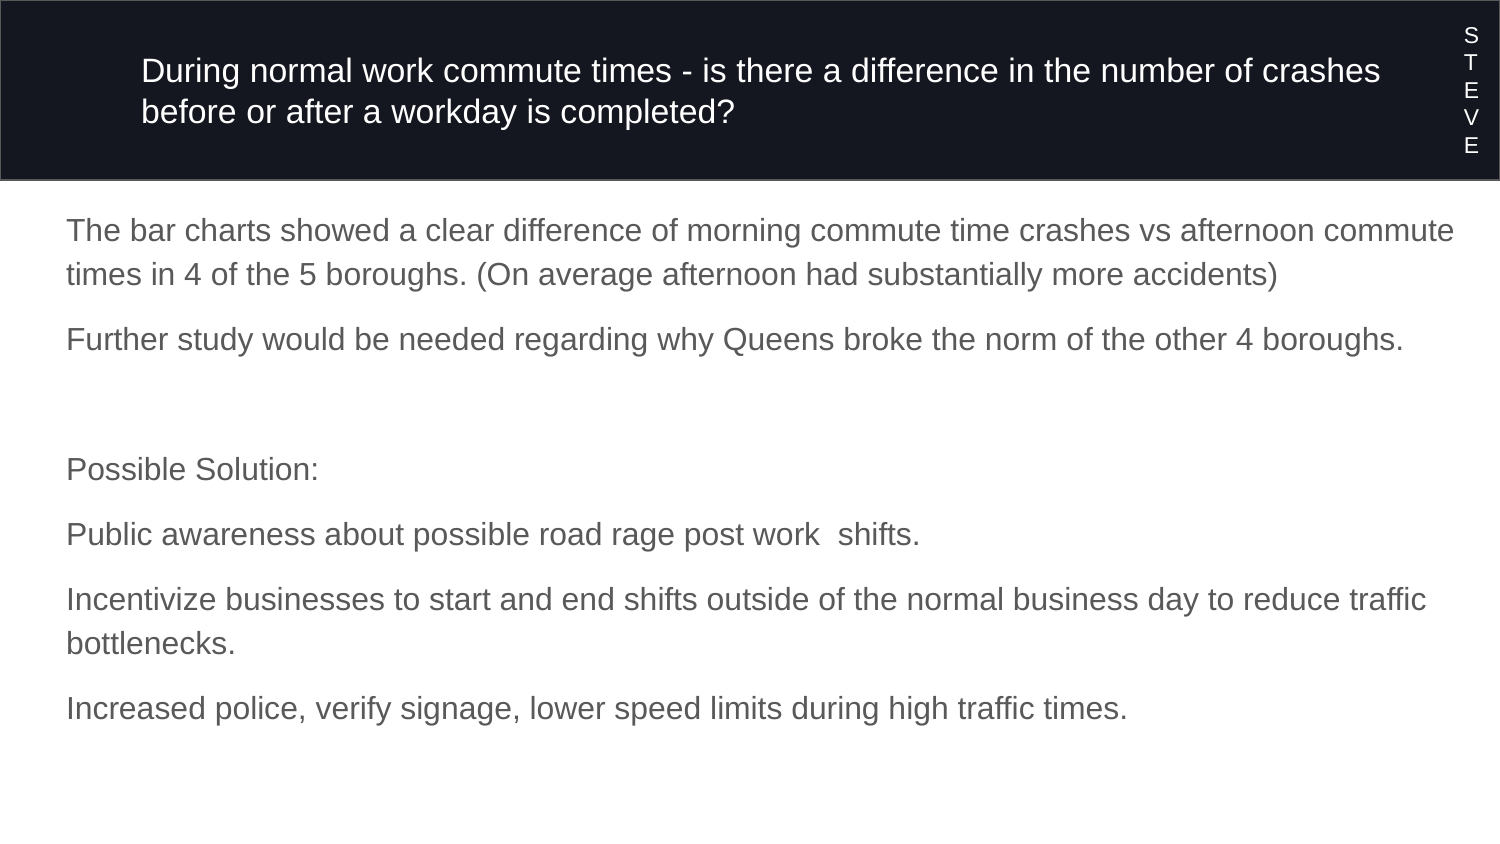

STEVE
# During normal work commute times - is there a difference in the number of crashes before or after a workday is completed?
The bar charts showed a clear difference of morning commute time crashes vs afternoon commute times in 4 of the 5 boroughs. (On average afternoon had substantially more accidents)
Further study would be needed regarding why Queens broke the norm of the other 4 boroughs.

Possible Solution:
Public awareness about possible road rage post work  shifts.
Incentivize businesses to start and end shifts outside of the normal business day to reduce traffic bottlenecks.
Increased police, verify signage, lower speed limits during high traffic times.